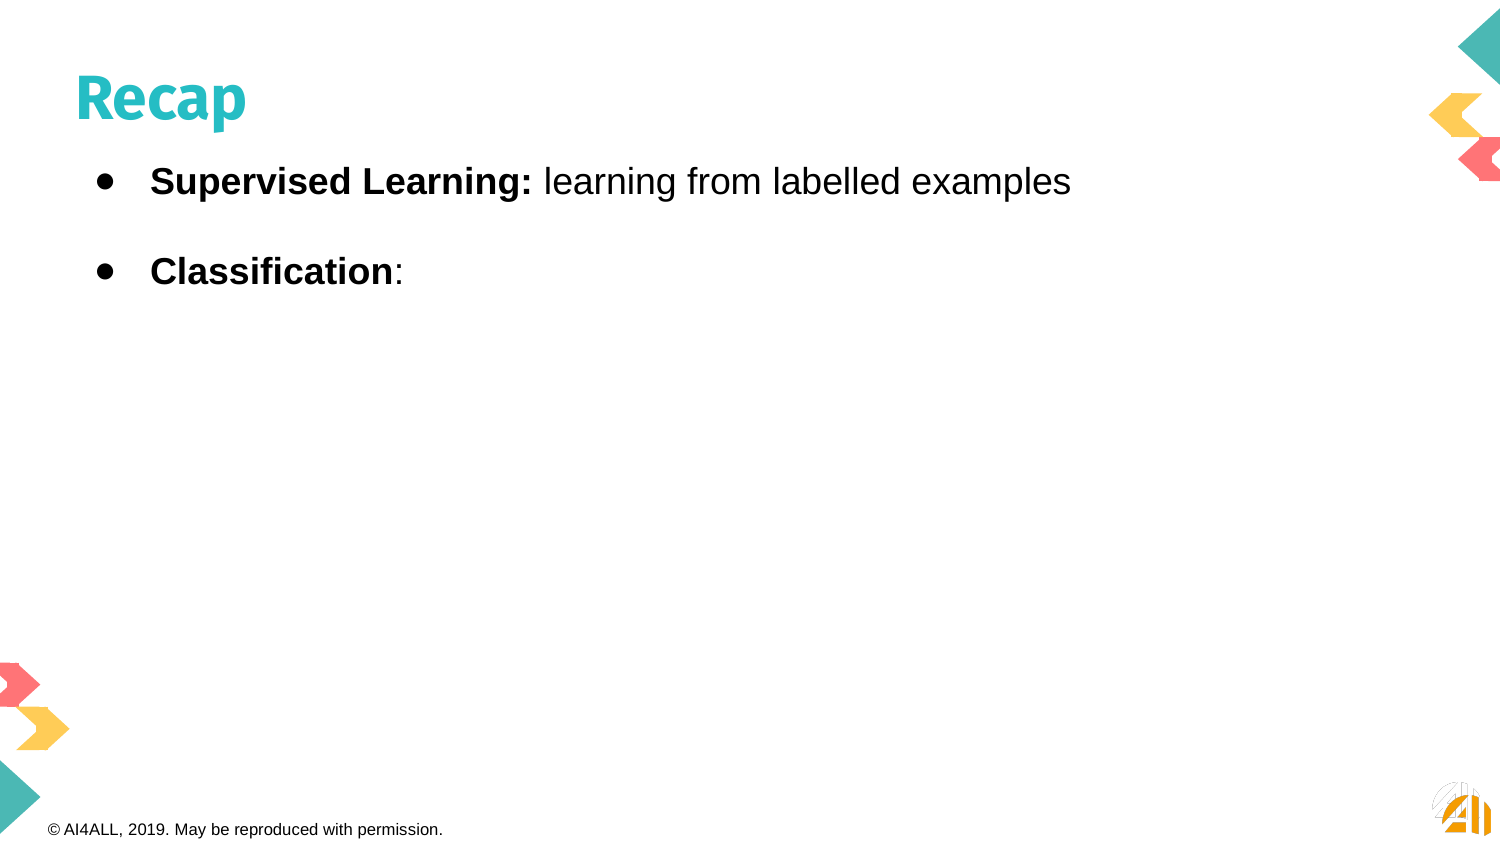

# Recap
Supervised Learning: learning from labelled examples

Classification: